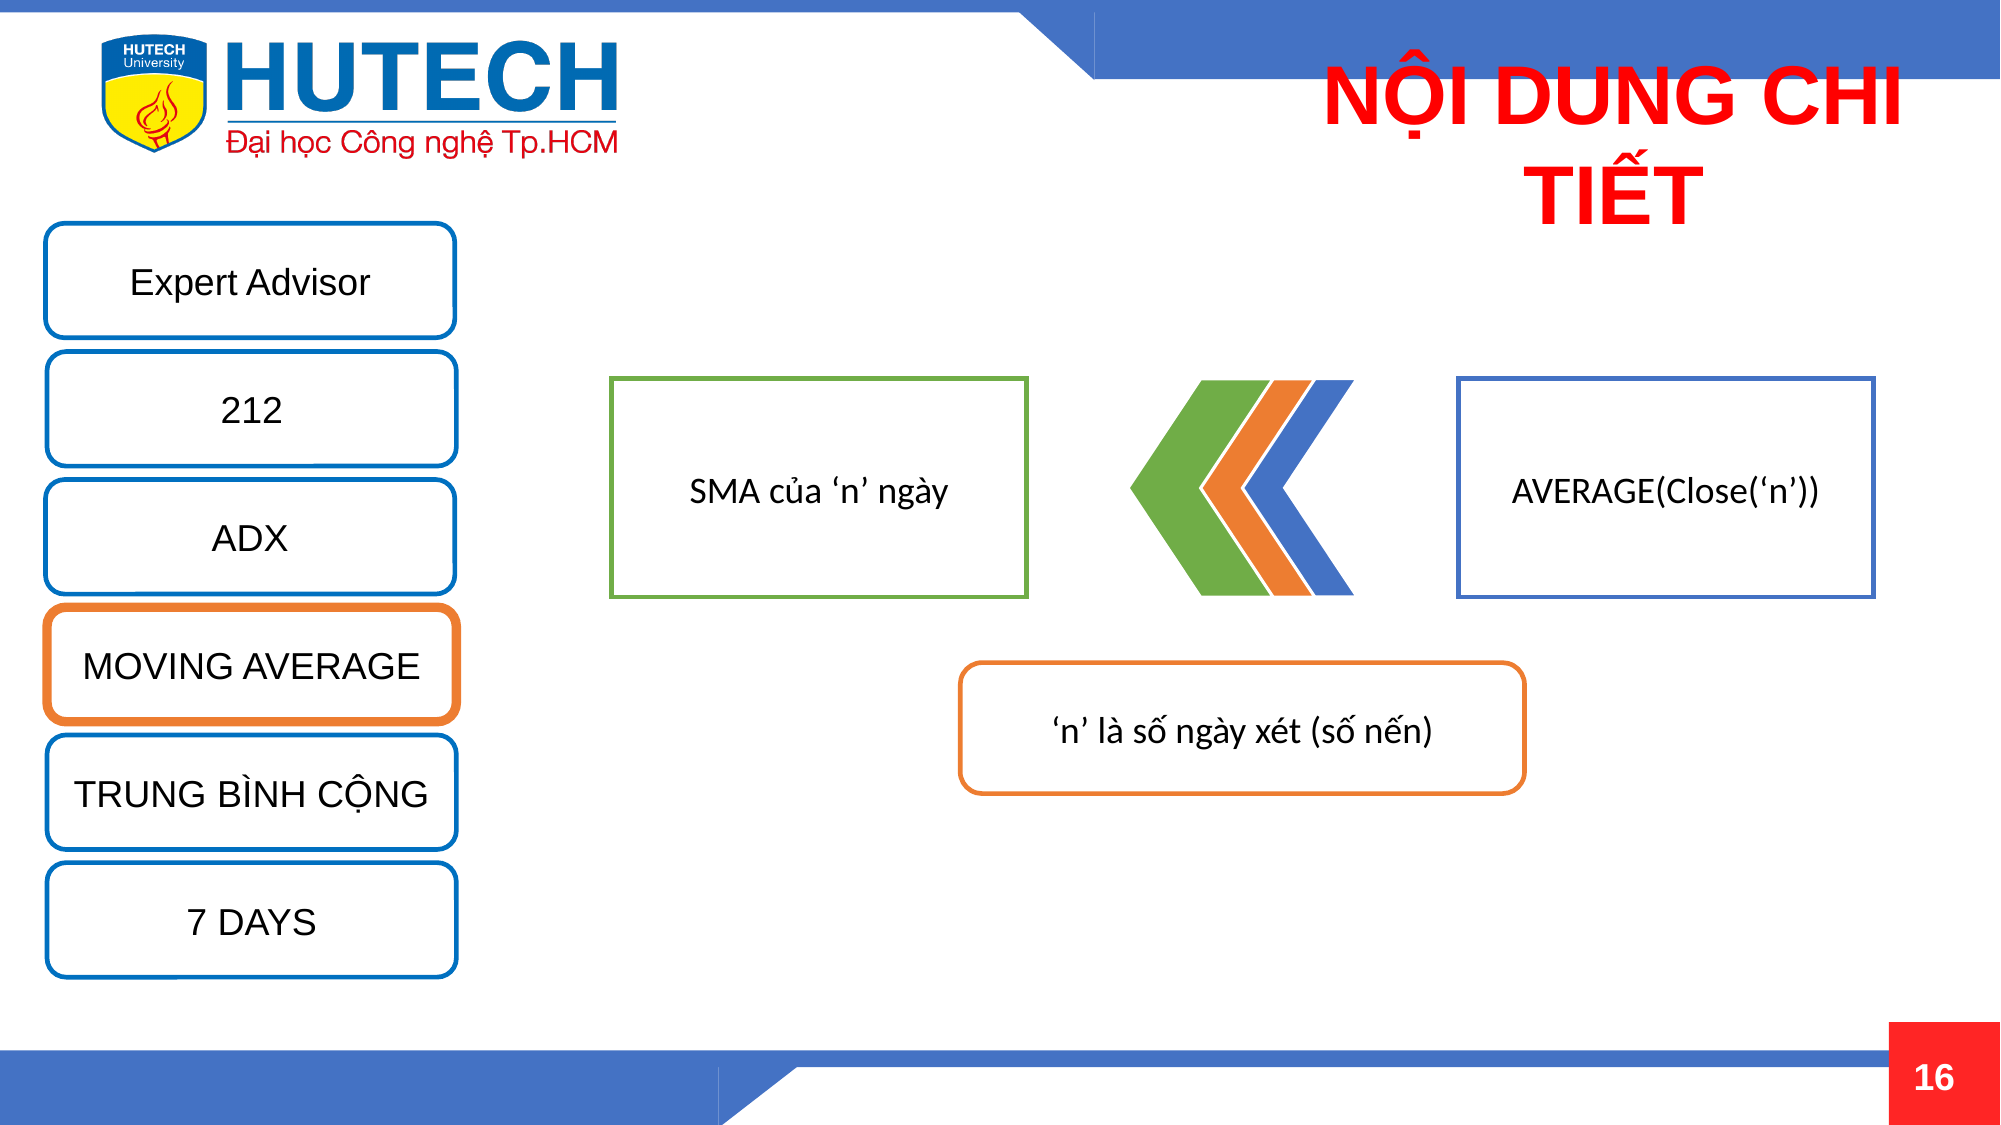

NỘI DUNG CHI TIẾT
Expert Advisor
212

SMA của ‘n’ ngày
AVERAGE(Close(‘n’))
‘n’ là số ngày xét (số nến)
ADX
MOVING AVERAGE
TRUNG BÌNH CỘNG
7 DAYS